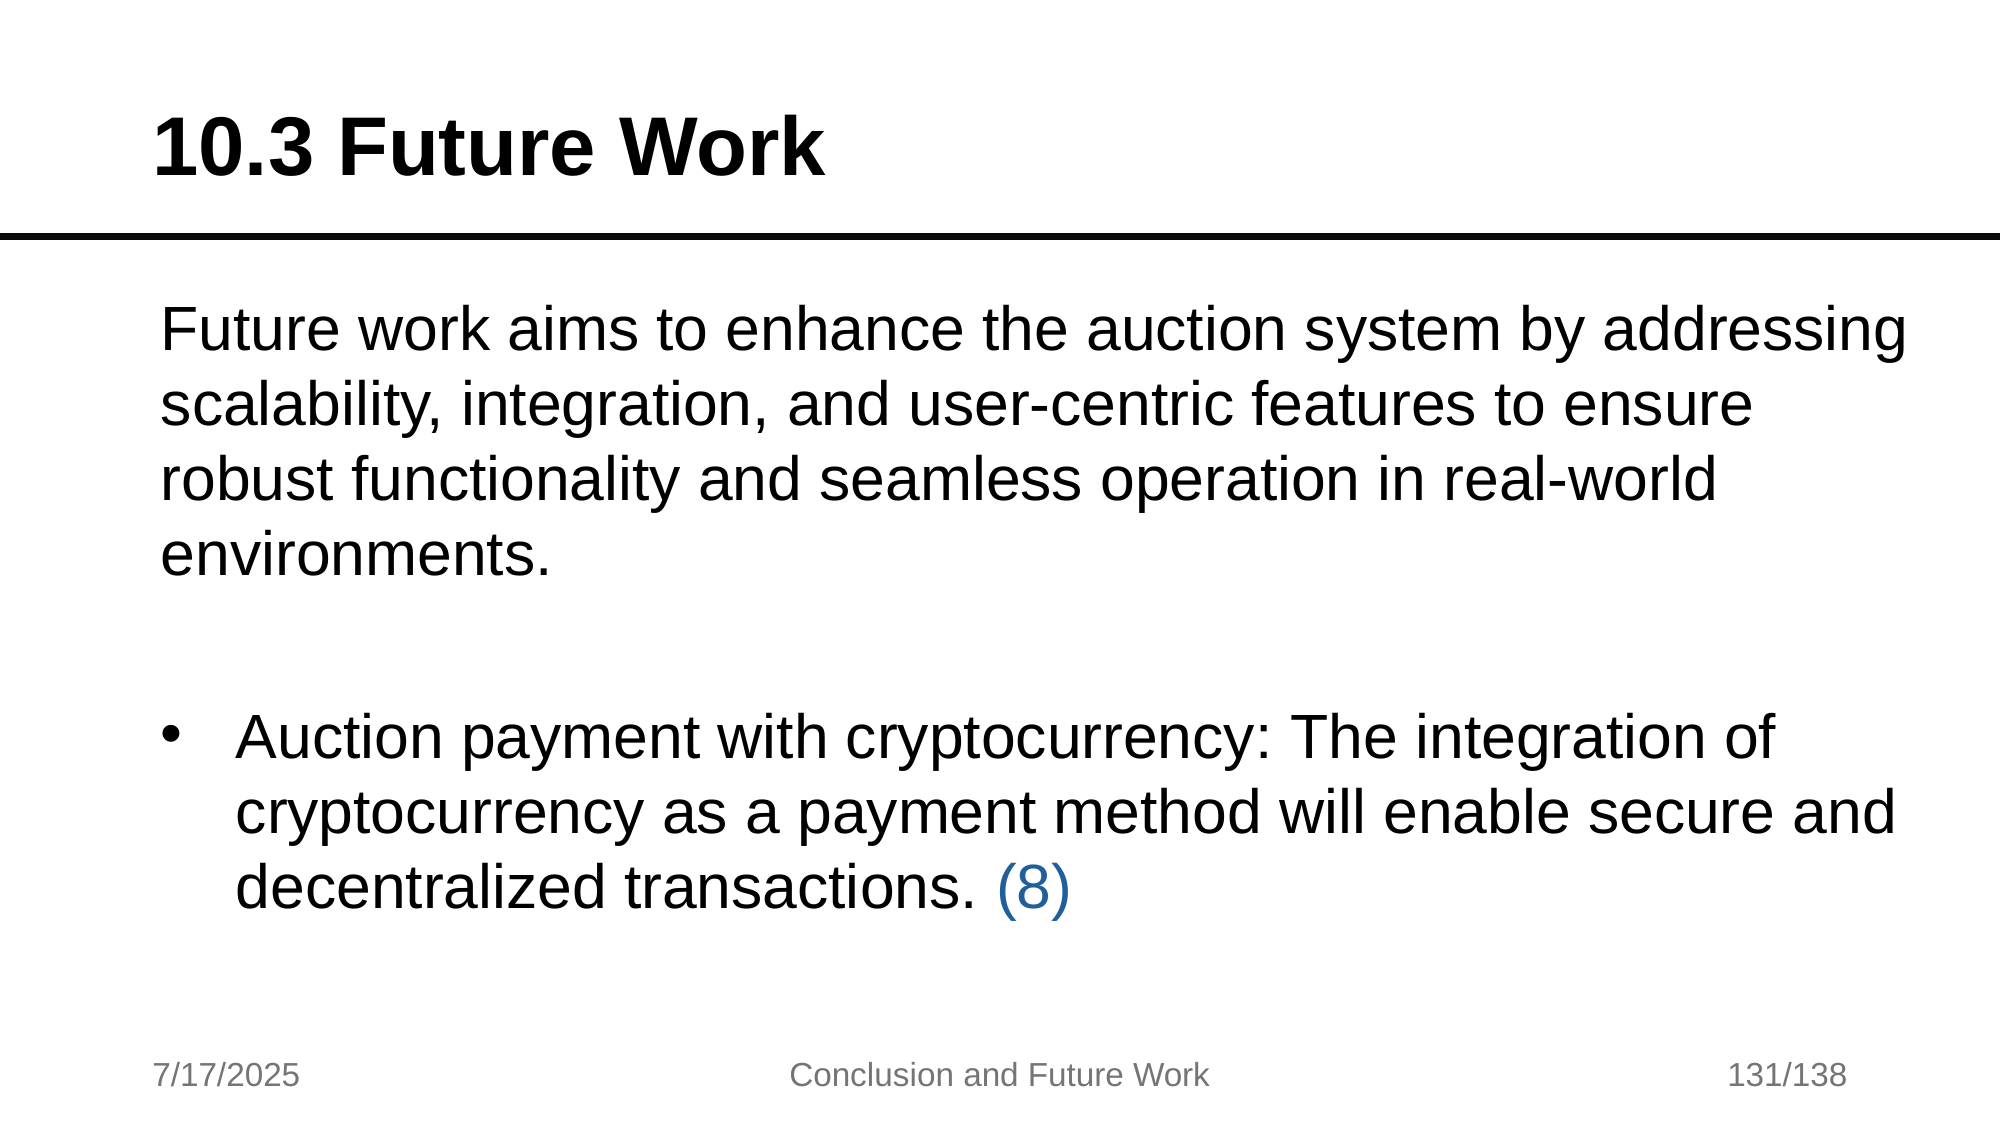

# 10.3 Future Work
Future work aims to enhance the auction system by addressing scalability, integration, and user-centric features to ensure robust functionality and seamless operation in real-world environments.

Auction payment with cryptocurrency: The integration of cryptocurrency as a payment method will enable secure and decentralized transactions. (8)

7/17/2025
Conclusion and Future Work
131/138